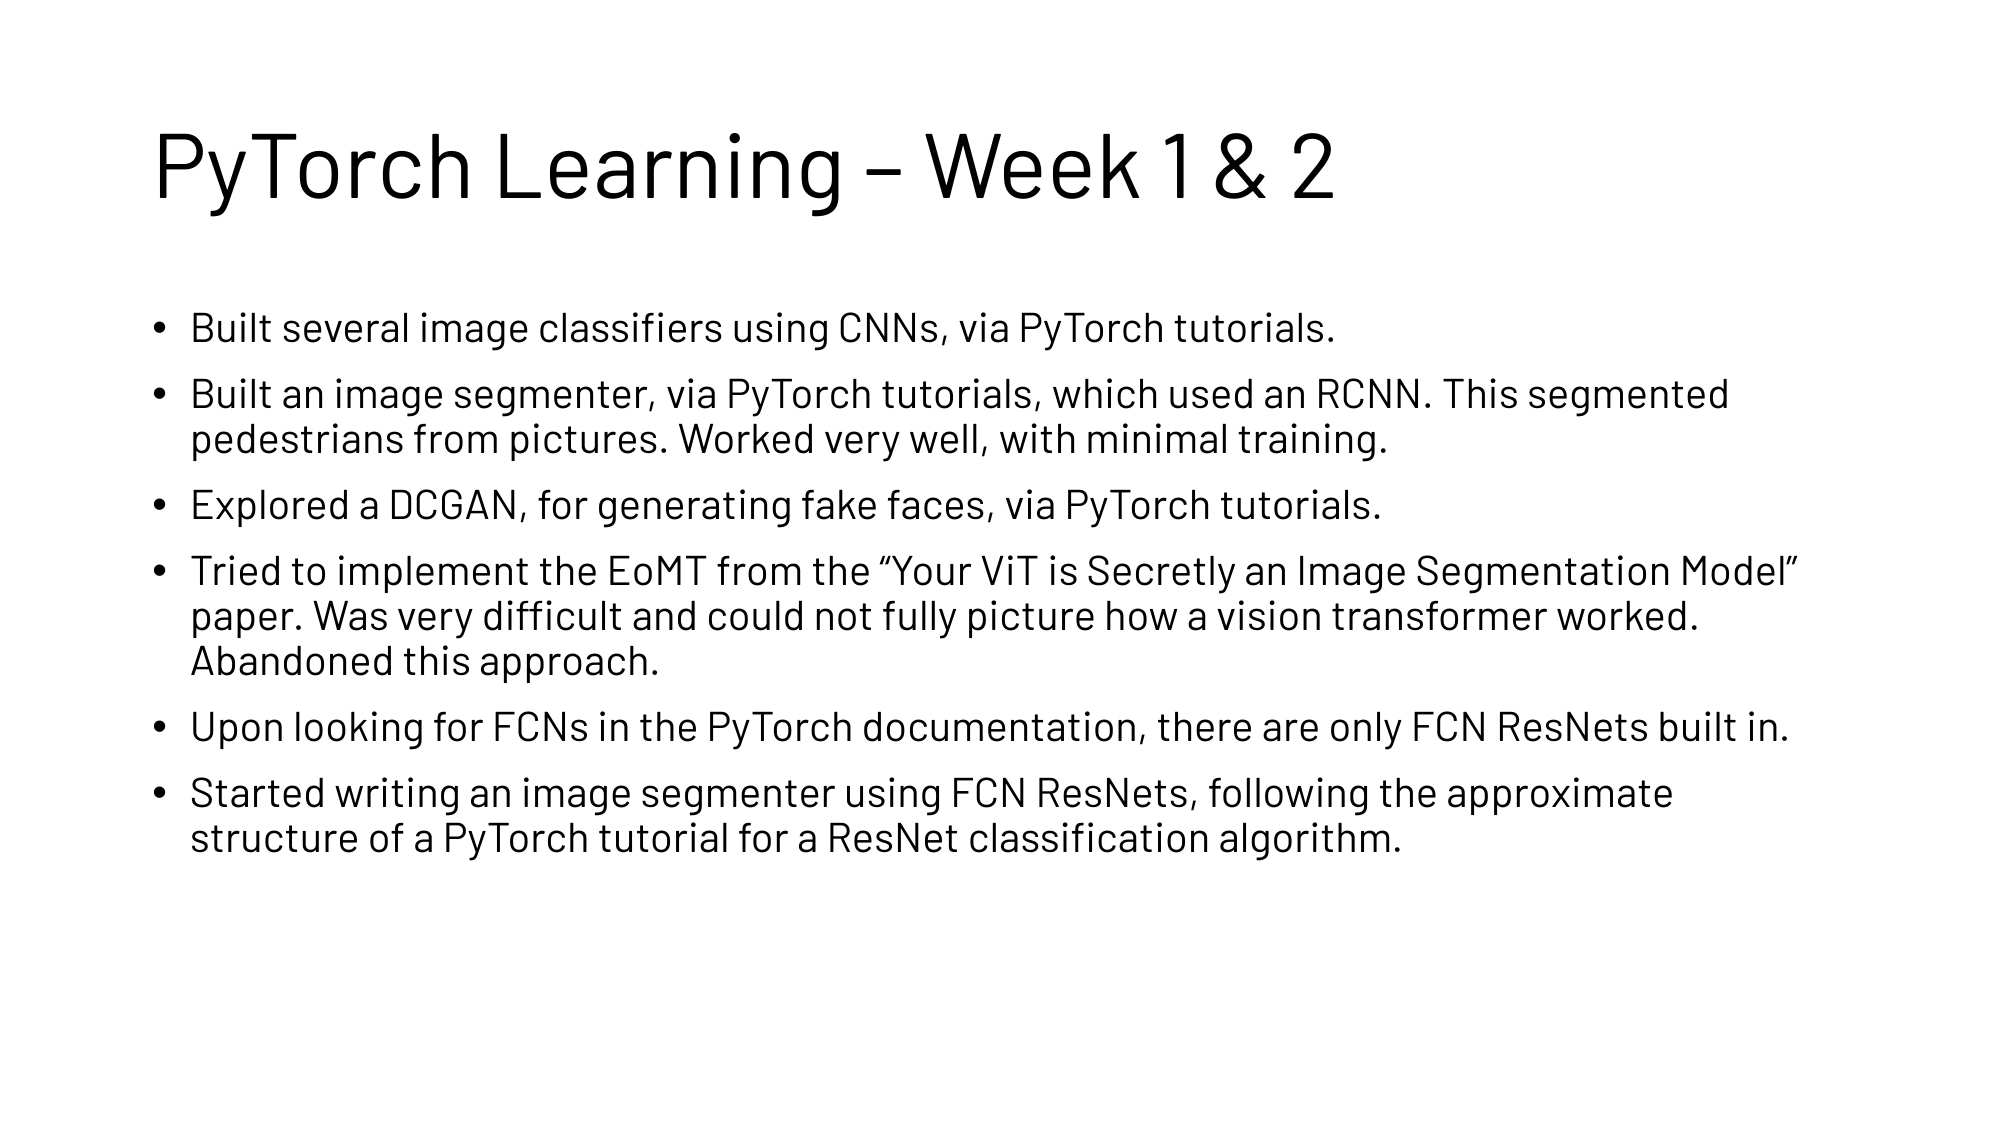

# PyTorch Learning – Week 1 & 2
Built several image classifiers using CNNs, via PyTorch tutorials.
Built an image segmenter, via PyTorch tutorials, which used an RCNN. This segmented pedestrians from pictures. Worked very well, with minimal training.
Explored a DCGAN, for generating fake faces, via PyTorch tutorials.
Tried to implement the EoMT from the “Your ViT is Secretly an Image Segmentation Model” paper. Was very difficult and could not fully picture how a vision transformer worked. Abandoned this approach.
Upon looking for FCNs in the PyTorch documentation, there are only FCN ResNets built in.
Started writing an image segmenter using FCN ResNets, following the approximate structure of a PyTorch tutorial for a ResNet classification algorithm.